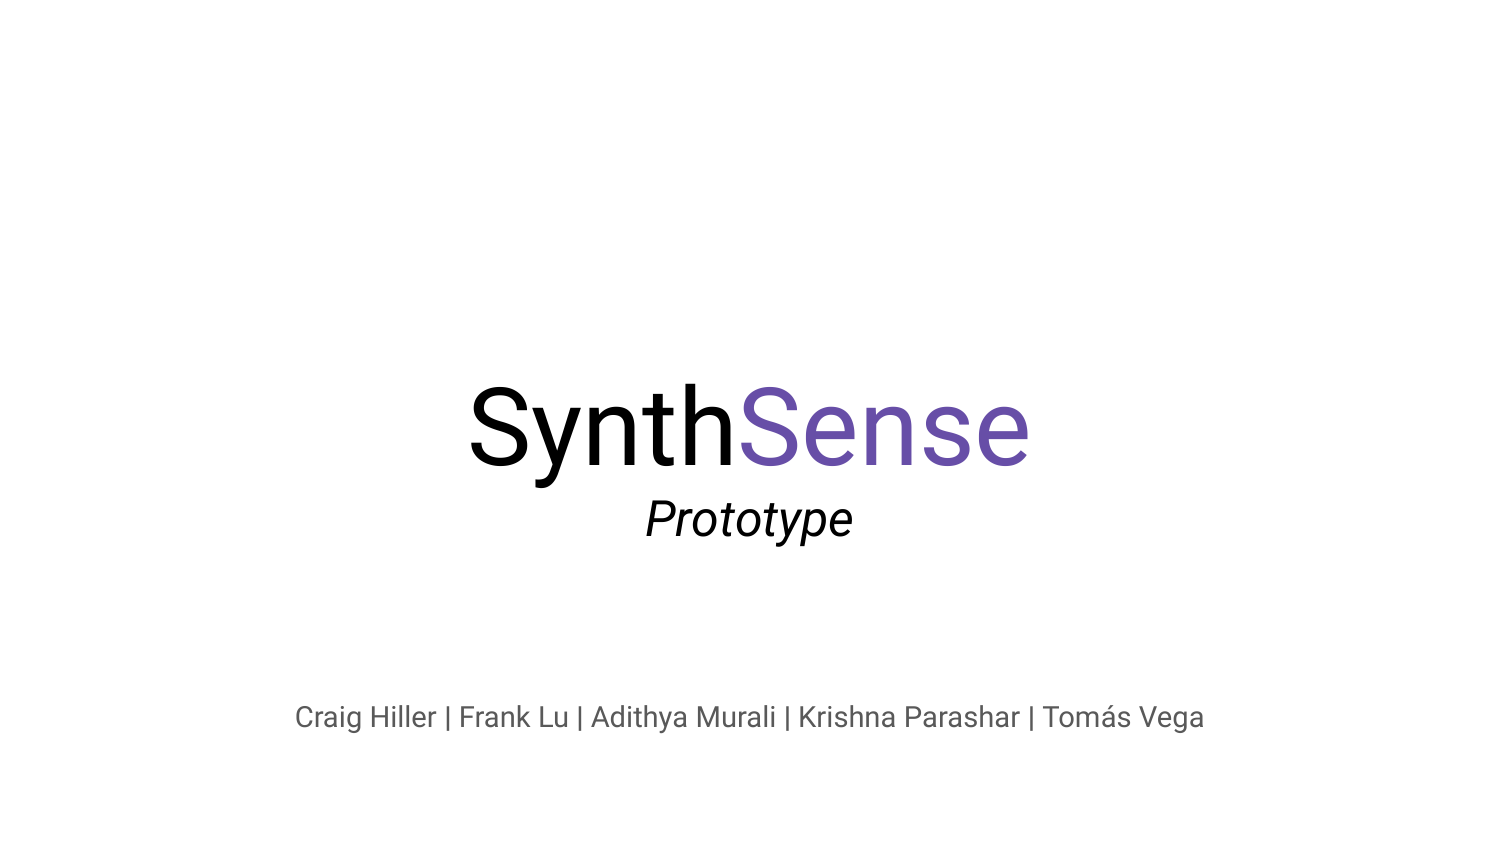

# SynthSense
Prototype
Craig Hiller | Frank Lu | Adithya Murali | Krishna Parashar | Tomás Vega